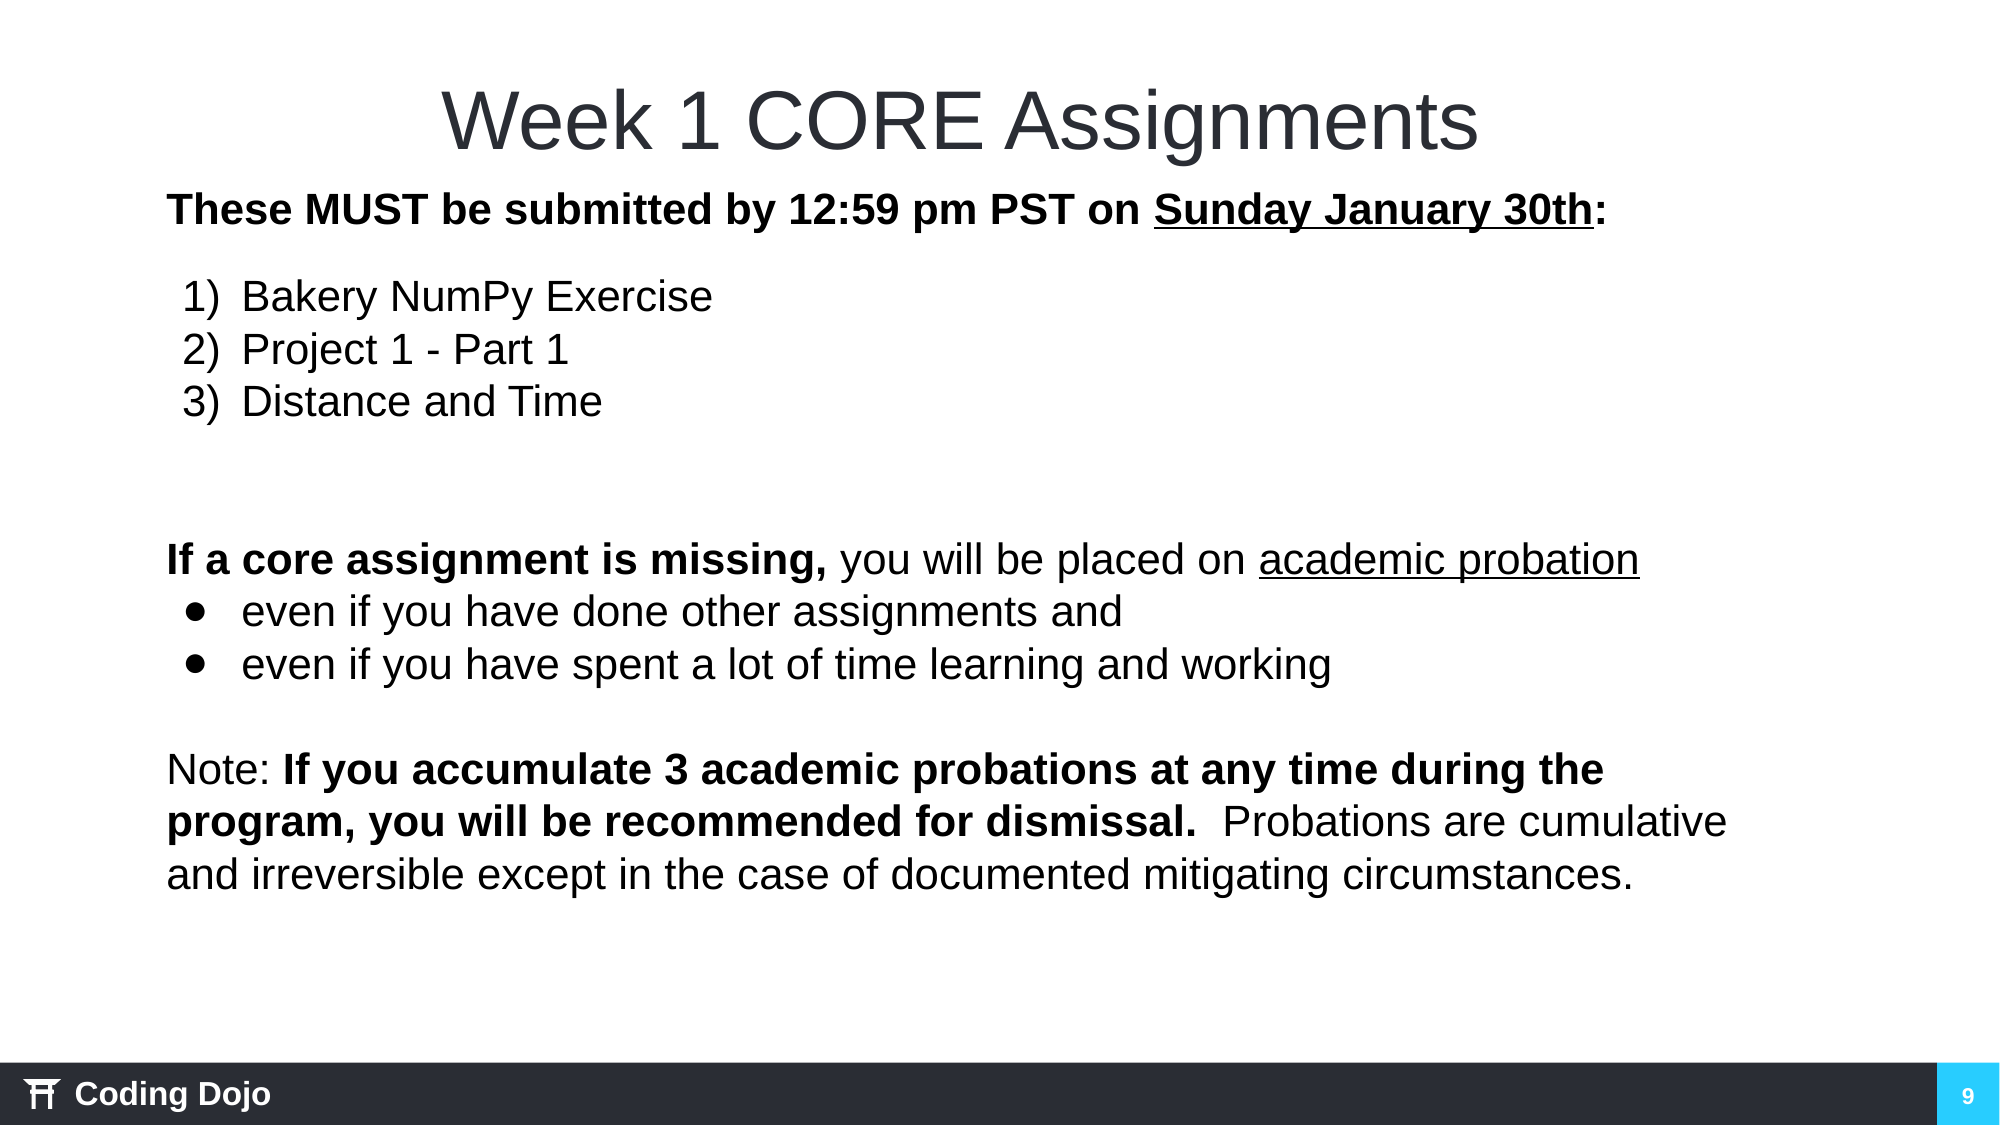

Week 1 CORE Assignments
These MUST be submitted by 12:59 pm PST on Sunday January 30th:

Bakery NumPy Exercise
Project 1 - Part 1
Distance and Time

If a core assignment is missing, you will be placed on academic probation
even if you have done other assignments and
even if you have spent a lot of time learning and working

Note: If you accumulate 3 academic probations at any time during the program, you will be recommended for dismissal.  Probations are cumulative and irreversible except in the case of documented mitigating circumstances.